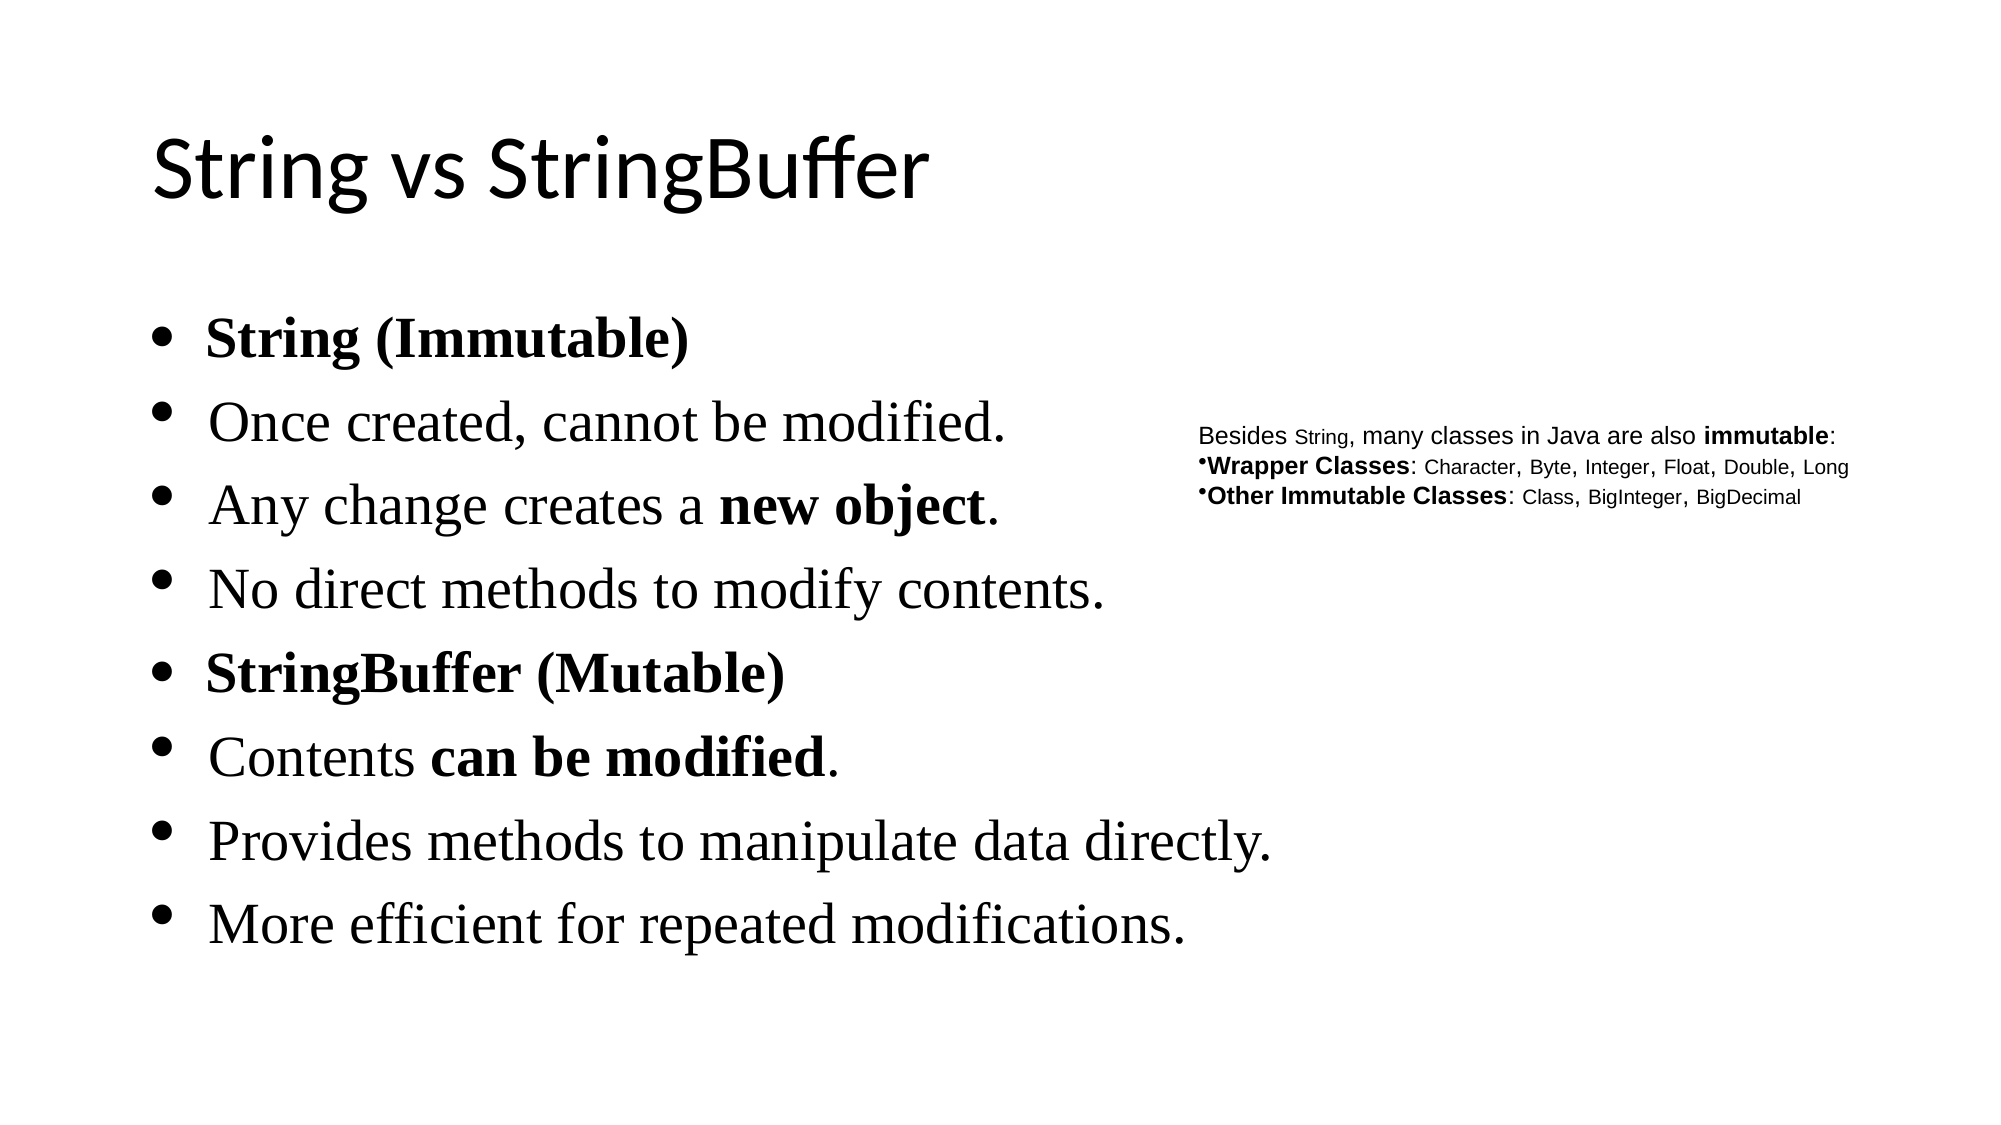

# String vs StringBuffer
•  String (Immutable)
Once created, cannot be modified.
Any change creates a new object.
No direct methods to modify contents.
•  StringBuffer (Mutable)
Contents can be modified.
Provides methods to manipulate data directly.
More efficient for repeated modifications.

Besides String, many classes in Java are also immutable:
Wrapper Classes: Character, Byte, Integer, Float, Double, Long
Other Immutable Classes: Class, BigInteger, BigDecimal